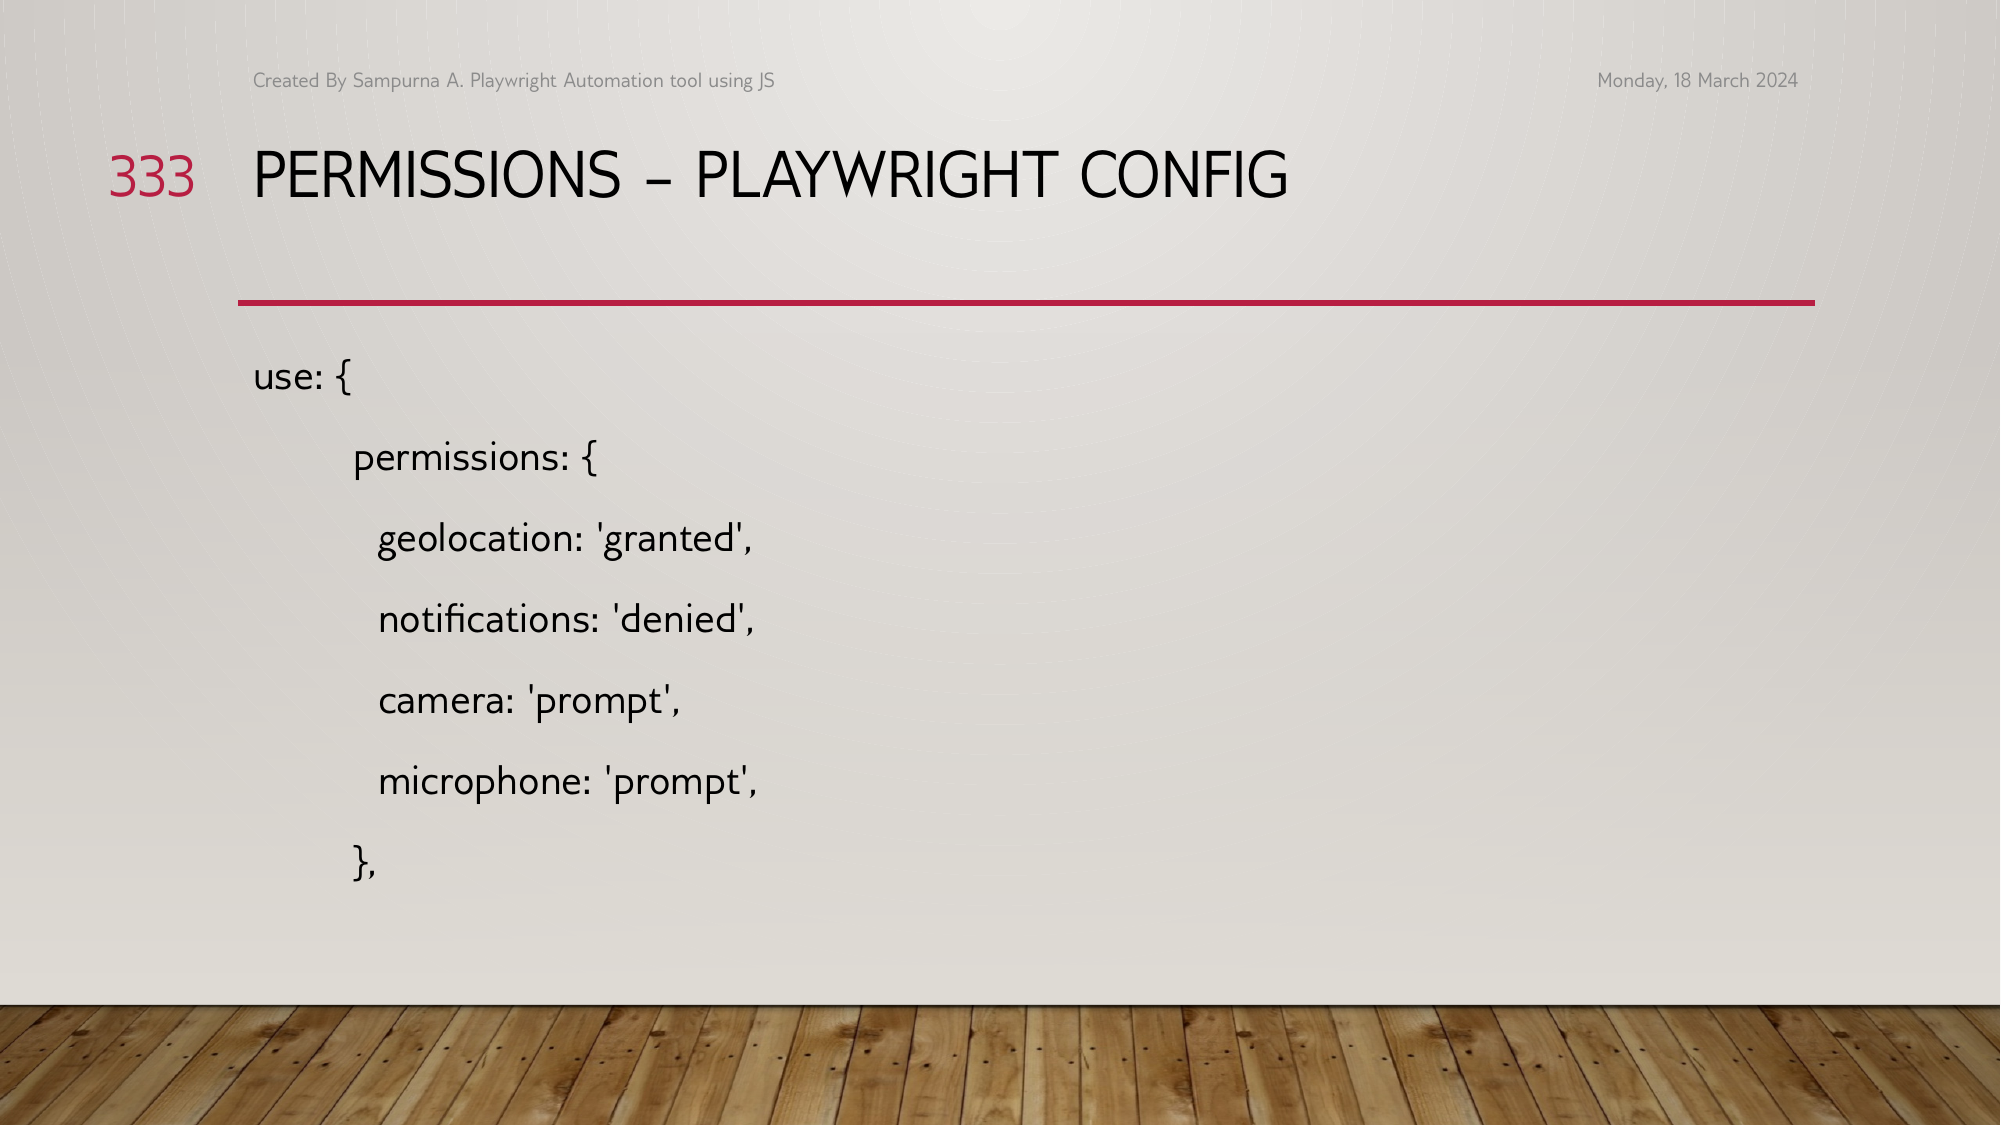

Created By Sampurna A. Playwright Automation tool using JS
Monday, 18 March 2024
333
# Permissions – playwright config
use: {
        permissions: {
          geolocation: 'granted',
          notifications: 'denied',
          camera: 'prompt',
          microphone: 'prompt',
        },